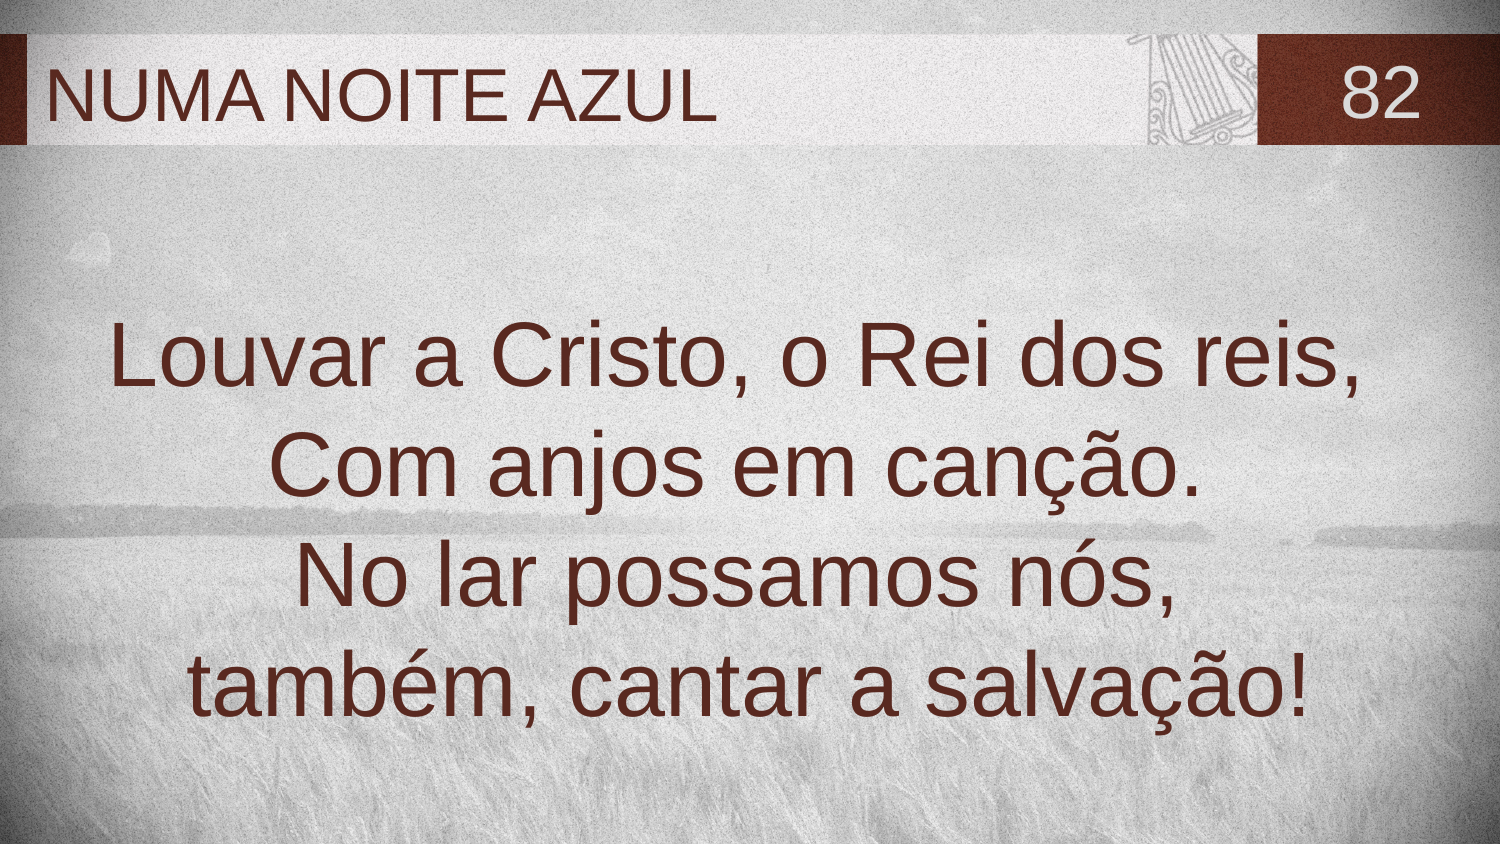

# NUMA NOITE AZUL
82
Louvar a Cristo, o Rei dos reis,
Com anjos em canção.
No lar possamos nós,
também, cantar a salvação!